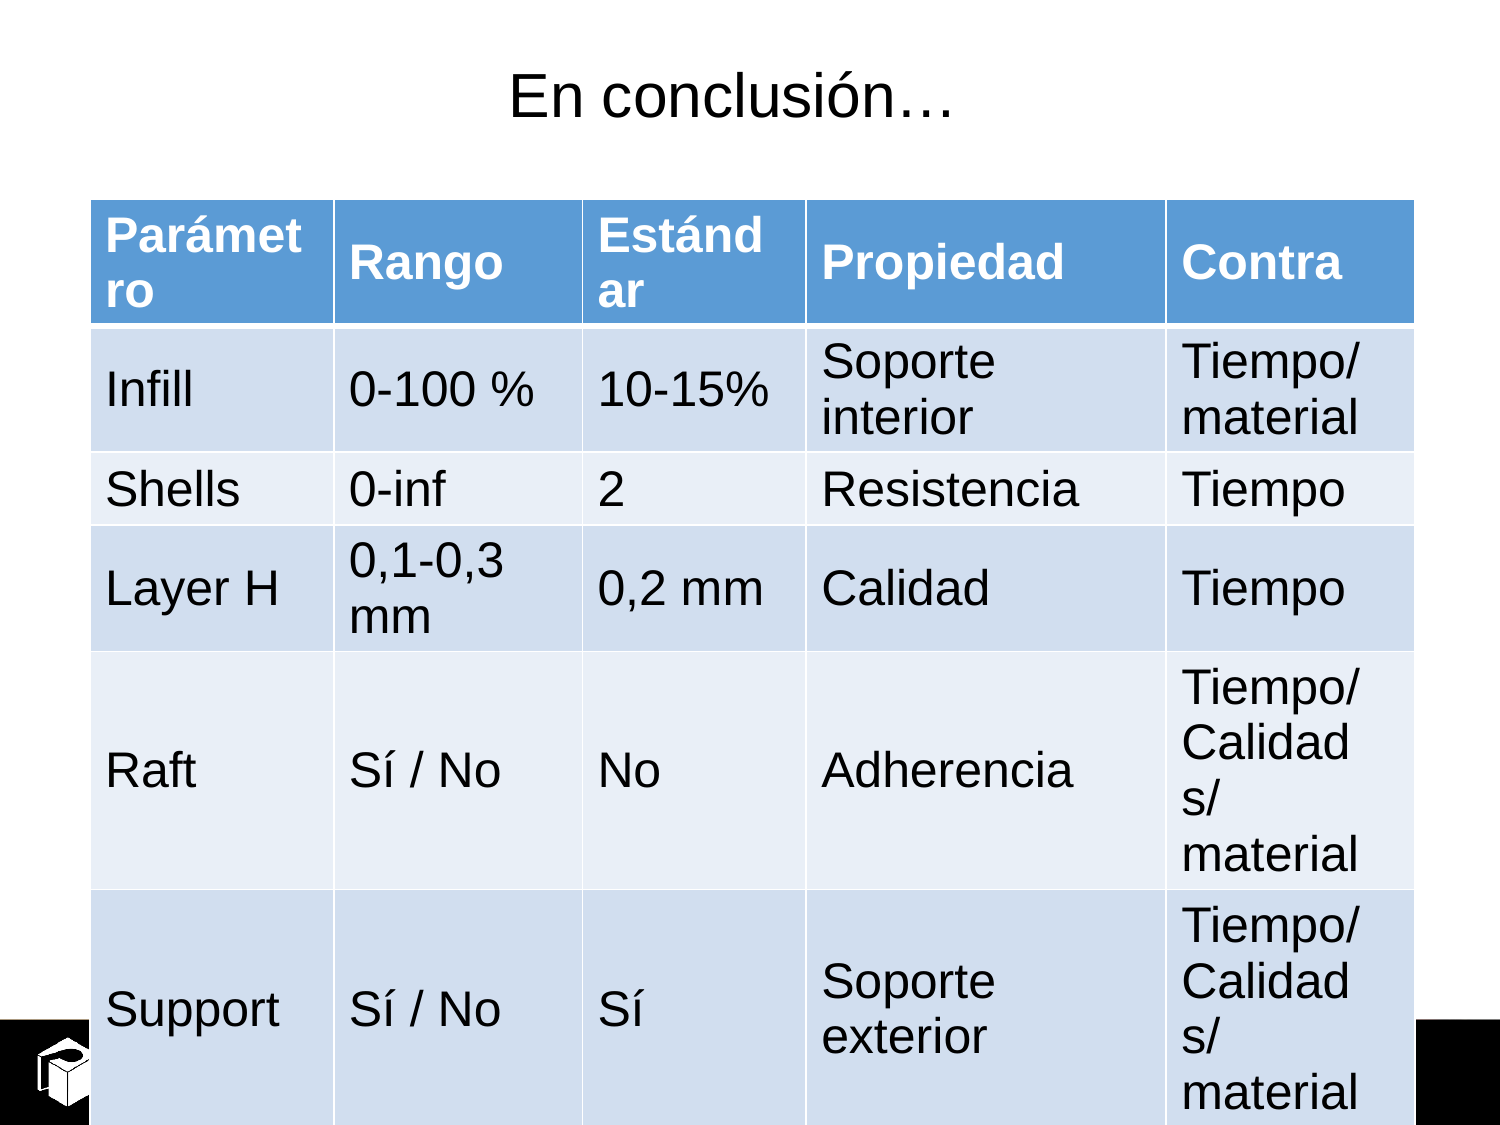

# En conclusión…
| Parámetro | Rango | Estándar | Propiedad | Contra |
| --- | --- | --- | --- | --- |
| Infill | 0-100 % | 10-15% | Soporte interior | Tiempo/ material |
| Shells | 0-inf | 2 | Resistencia | Tiempo |
| Layer H | 0,1-0,3 mm | 0,2 mm | Calidad | Tiempo |
| Raft | Sí / No | No | Adherencia | Tiempo/ Calidad s/ material |
| Support | Sí / No | Sí | Soporte exterior | Tiempo/ Calidad s/ material |
29